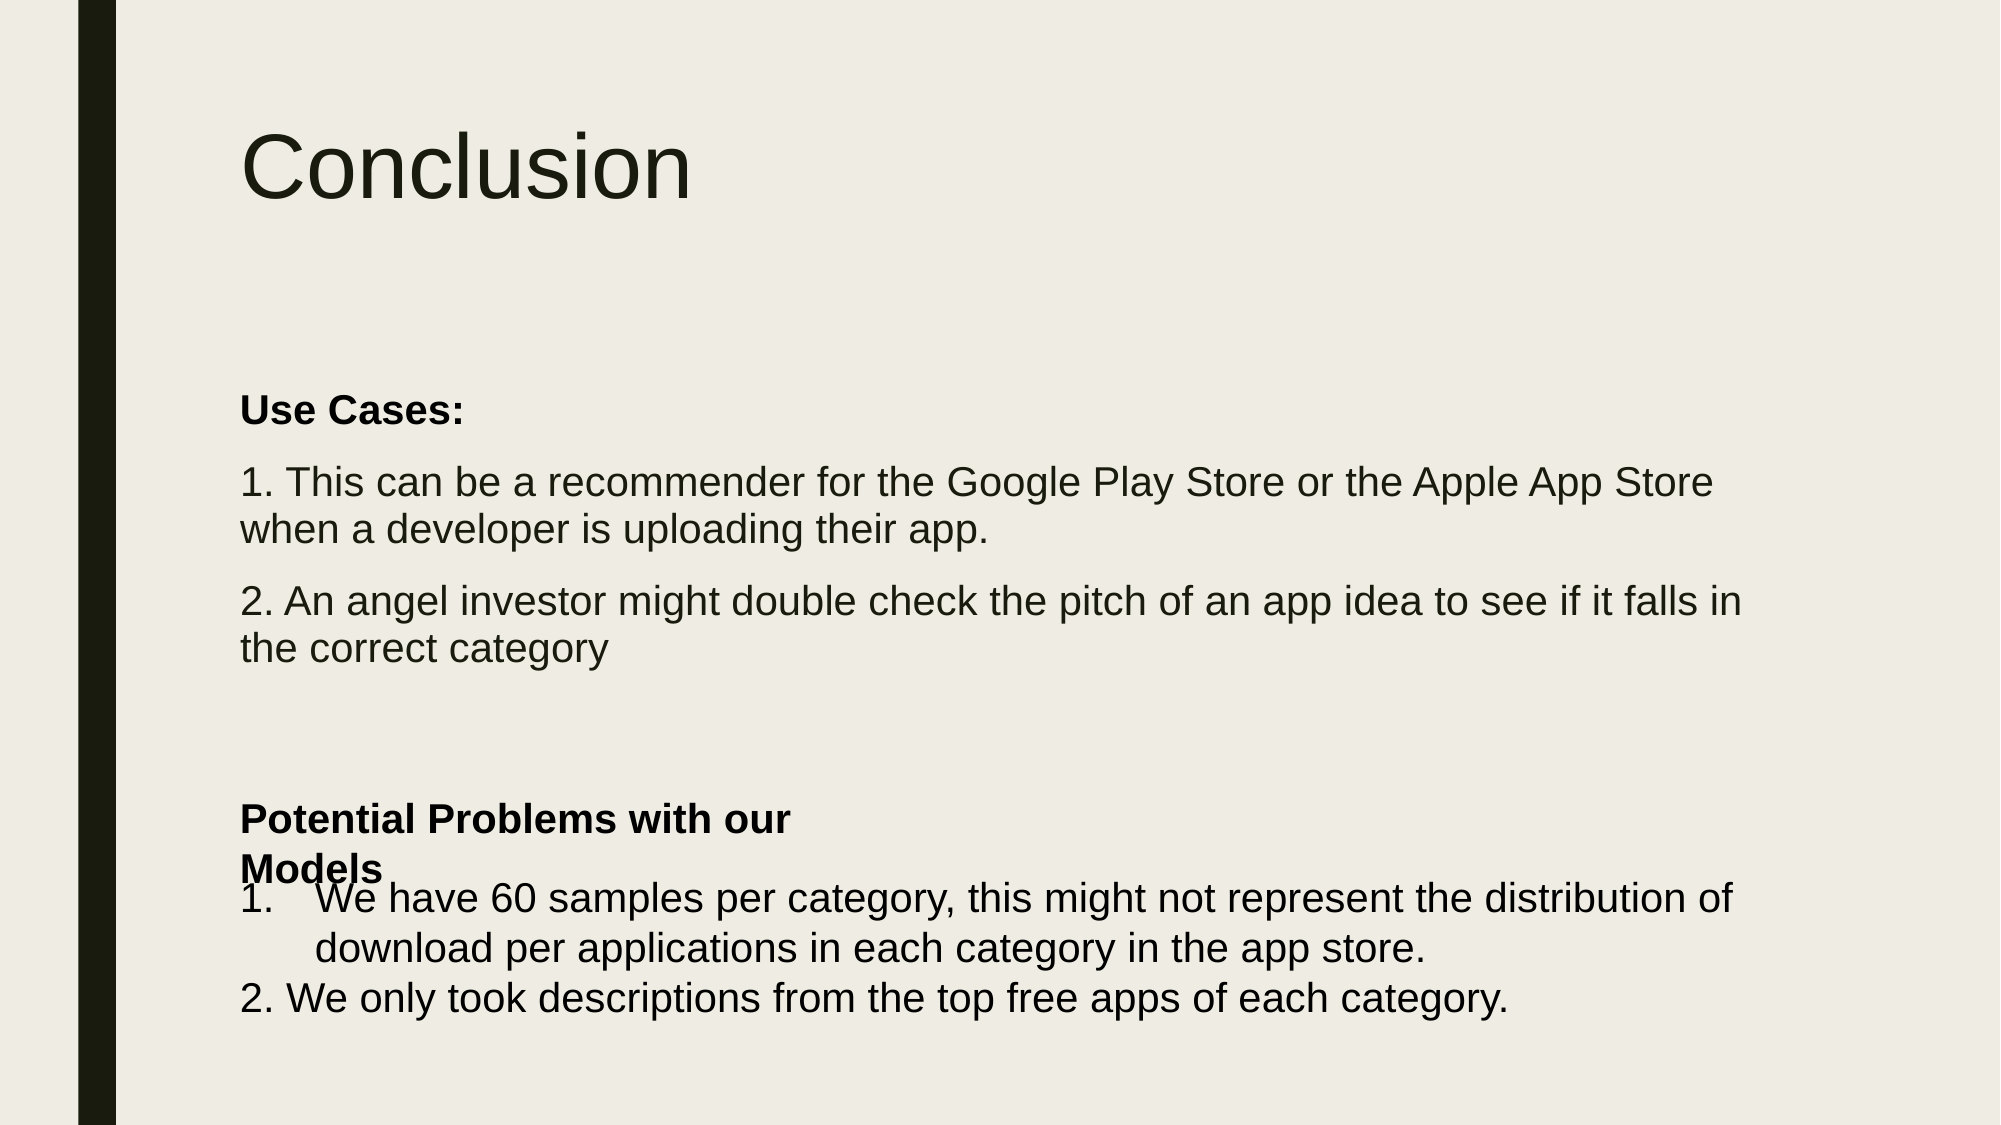

# Conclusion
Use Cases:
1. This can be a recommender for the Google Play Store or the Apple App Store when a developer is uploading their app.
2. An angel investor might double check the pitch of an app idea to see if it falls in the correct category
Potential Problems with our Models

We have 60 samples per category, this might not represent the distribution of download per applications in each category in the app store.
2. We only took descriptions from the top free apps of each category.